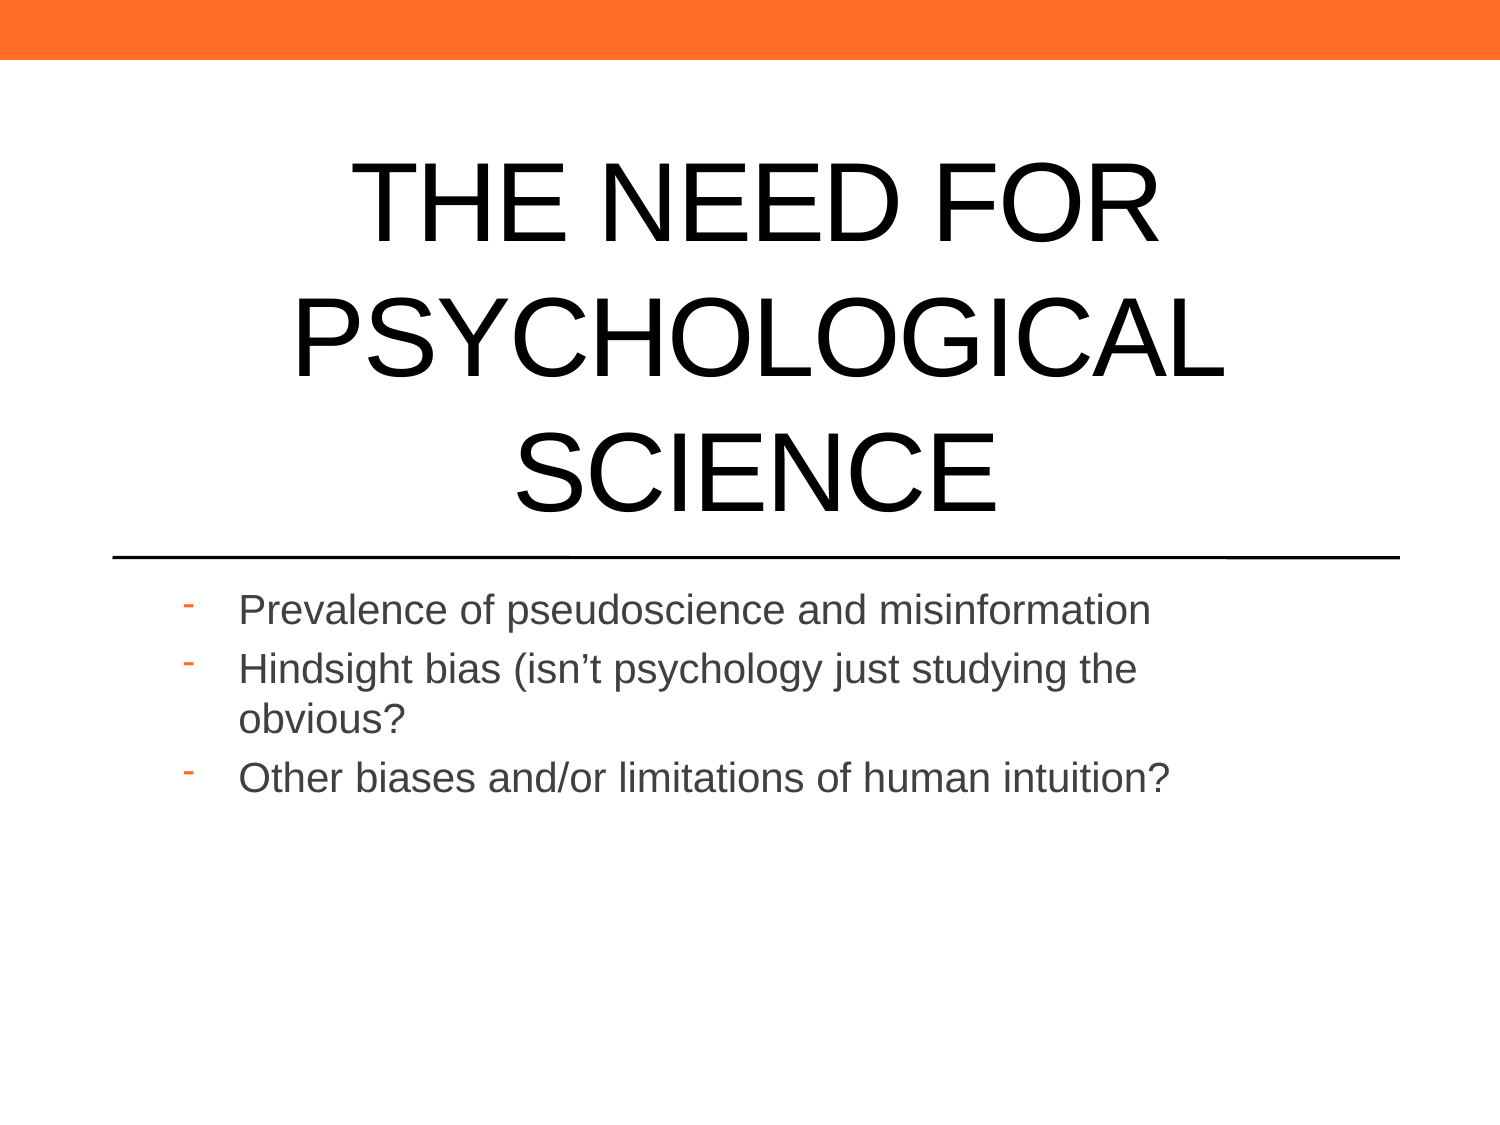

# The need for psychological science
Prevalence of pseudoscience and misinformation
Hindsight bias (isn’t psychology just studying the obvious?
Other biases and/or limitations of human intuition?